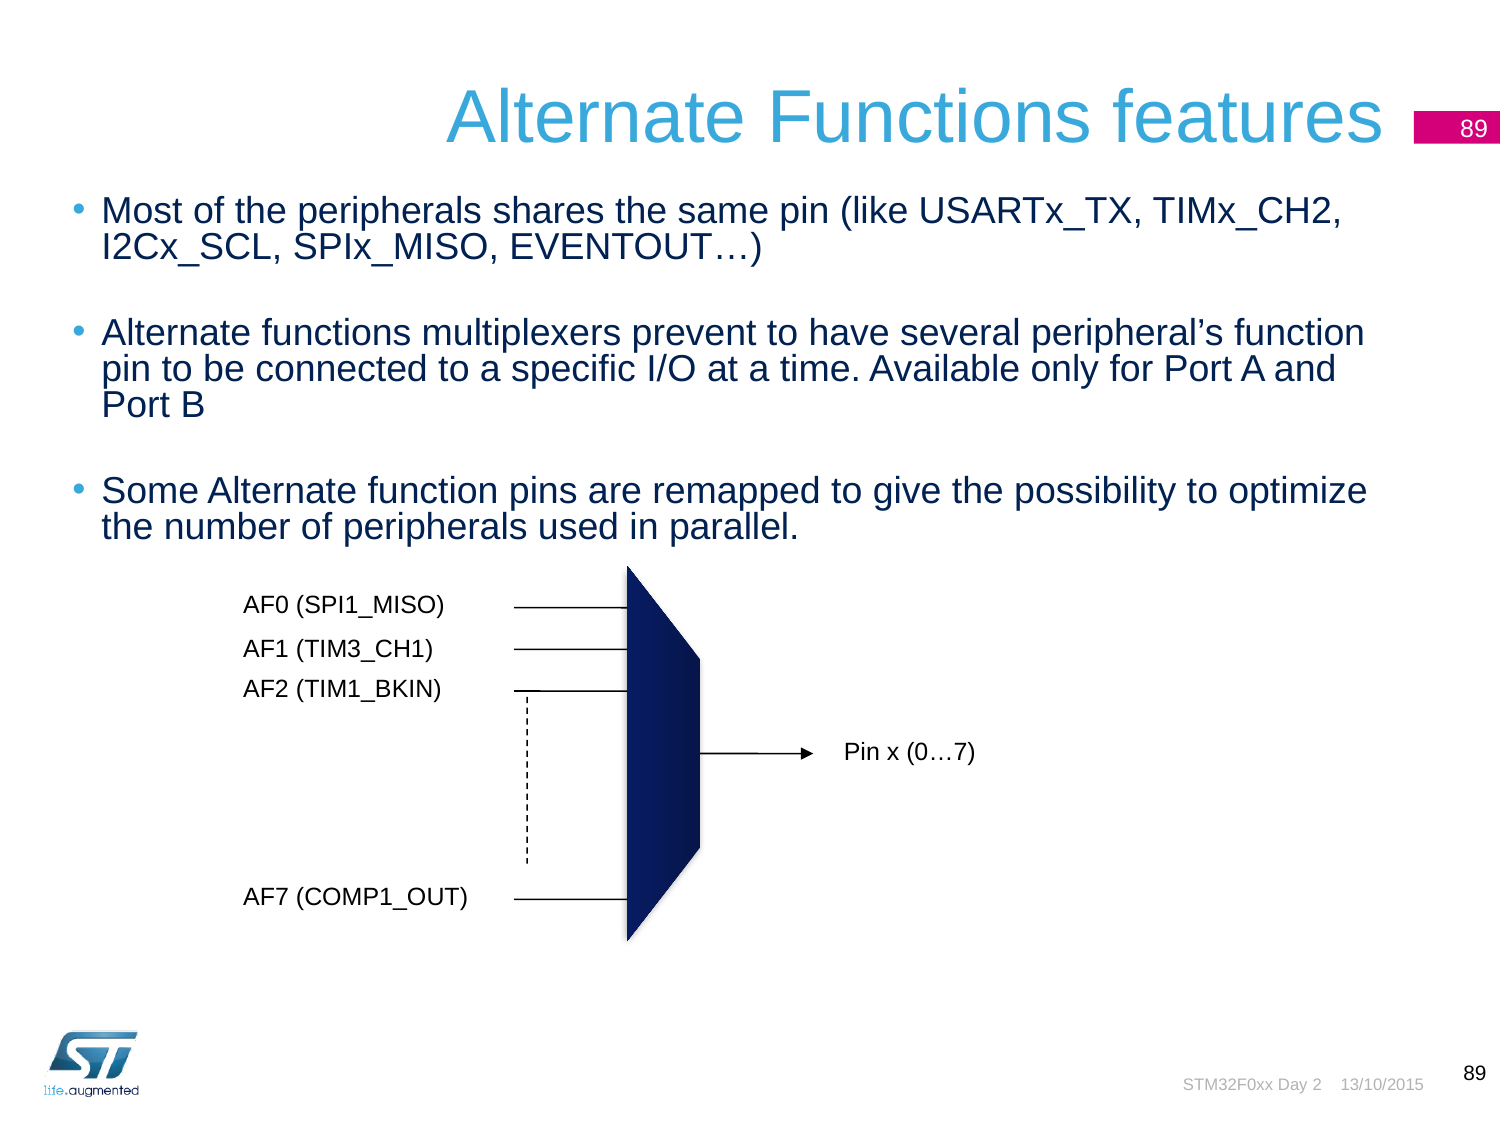

Alternate Functions features
Most of the peripherals shares the same pin (like USARTx_TX, TIMx_CH2, I2Cx_SCL, SPIx_MISO, EVENTOUT…)
Alternate functions multiplexers prevent to have several peripheral’s function pin to be connected to a specific I/O at a time. Available only for Port A and Port B
Some Alternate function pins are remapped to give the possibility to optimize the number of peripherals used in parallel.
AF0 (SPI1_MISO)

AF1 (TIM3_CH1)

AF2 (TIM1_BKIN)

Pin x (0…7)

AF7 (COMP1_OUT)

89
STM32F0xx Day 2
13/10/2015
89